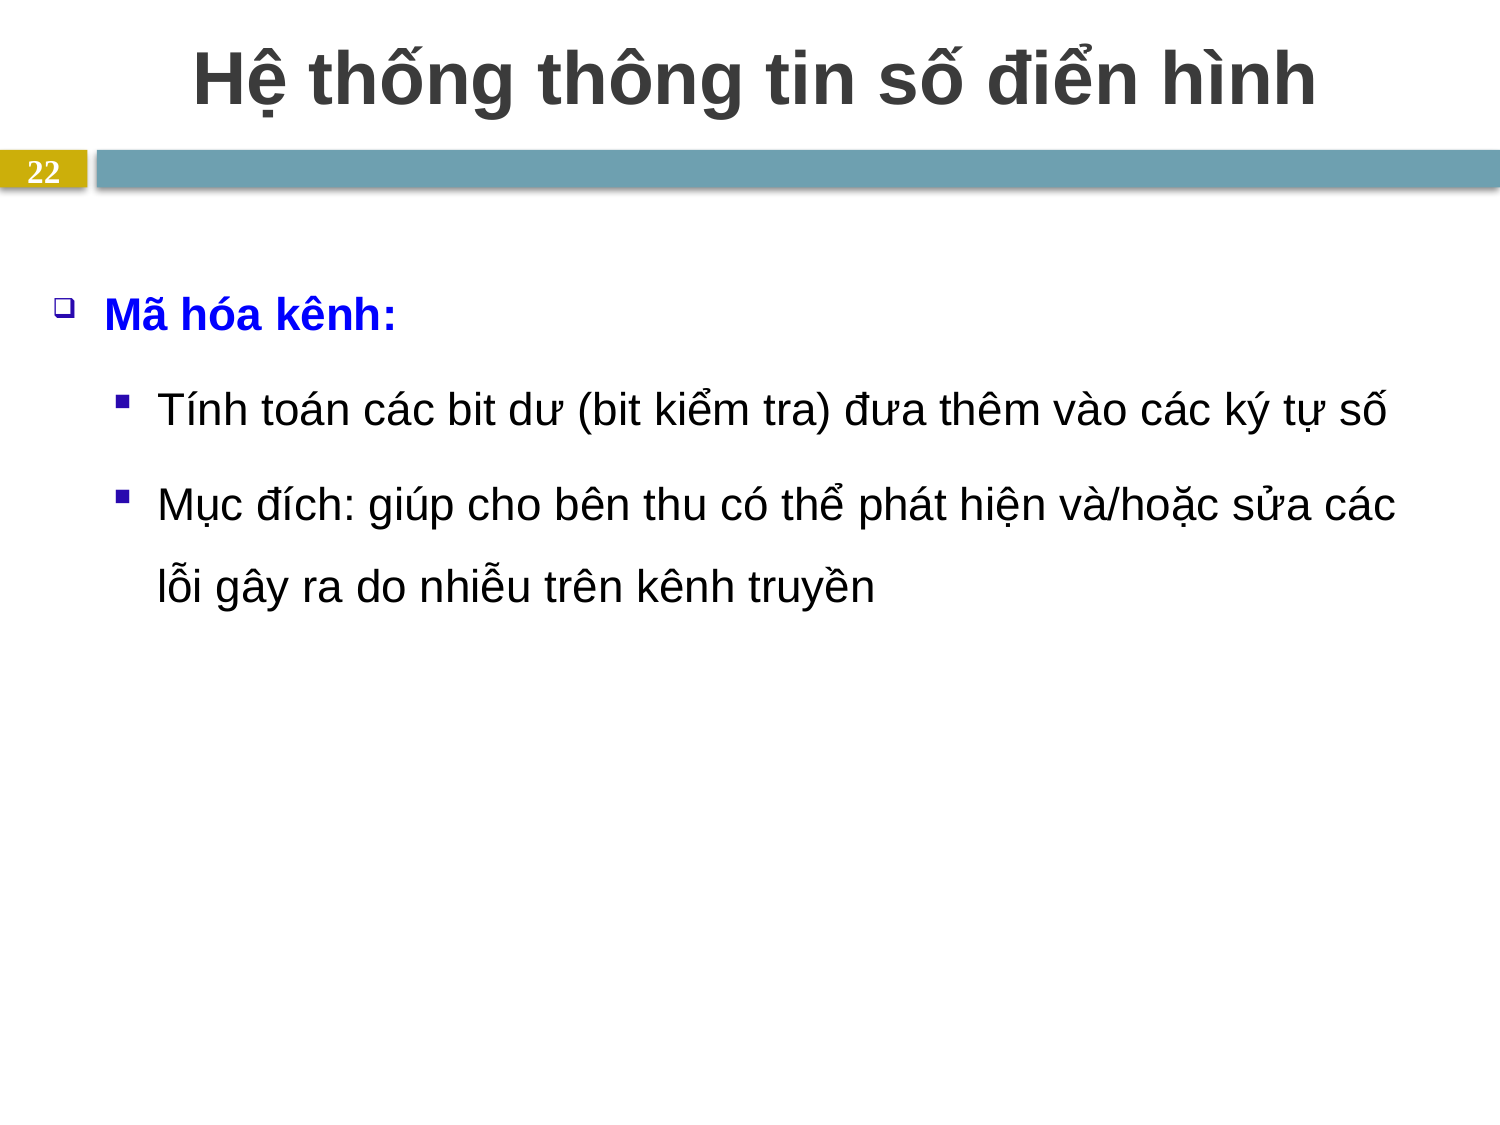

Hệ thống thông tin số điển hình
22
Mã hóa kênh:
Tính toán các bit dư (bit kiểm tra) đưa thêm vào các ký tự số
Mục đích: giúp cho bên thu có thể phát hiện và/hoặc sửa các lỗi gây ra do nhiễu trên kênh truyền